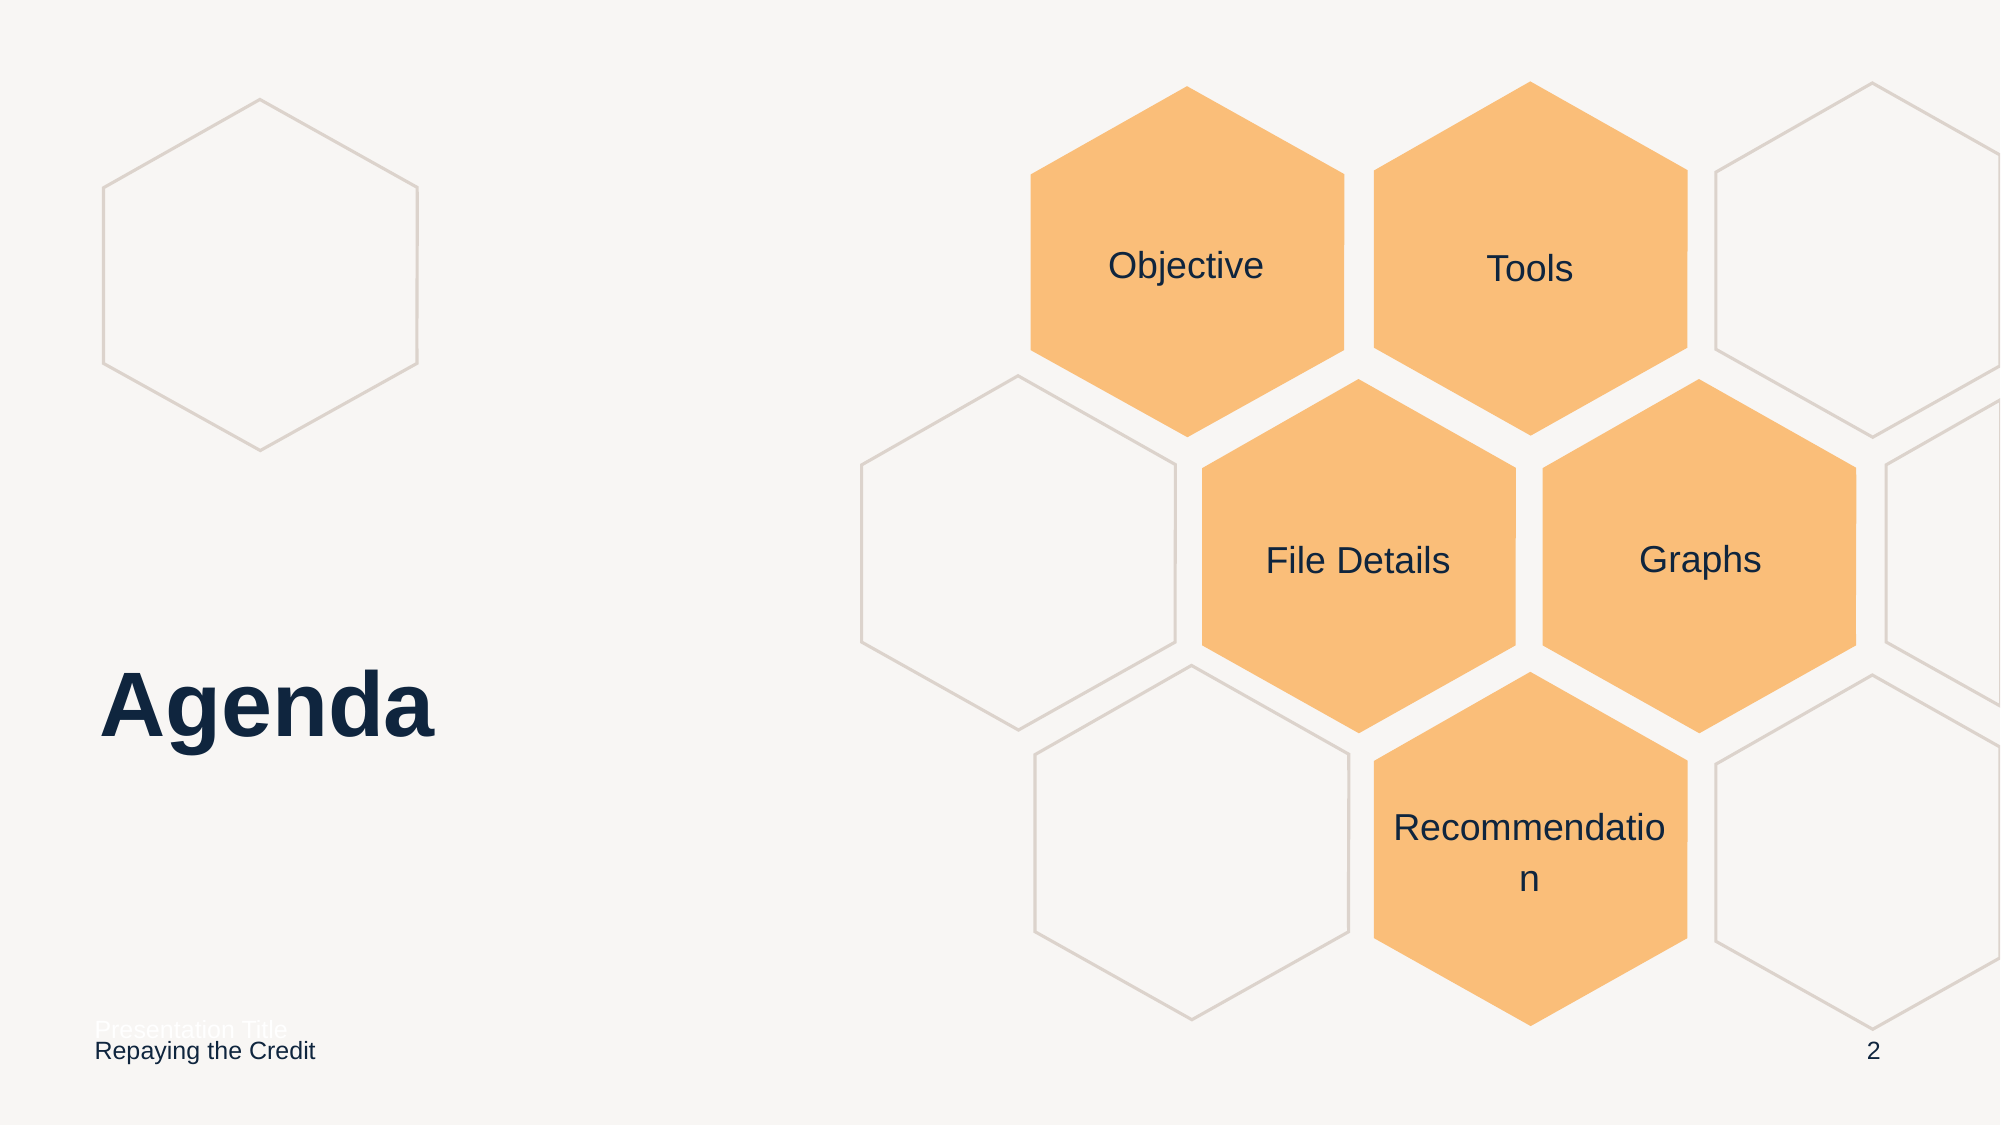

Objective
Tools
Graphs
File Details
# Agenda
Recommendation
Presentation Title
Repaying the Credit
2